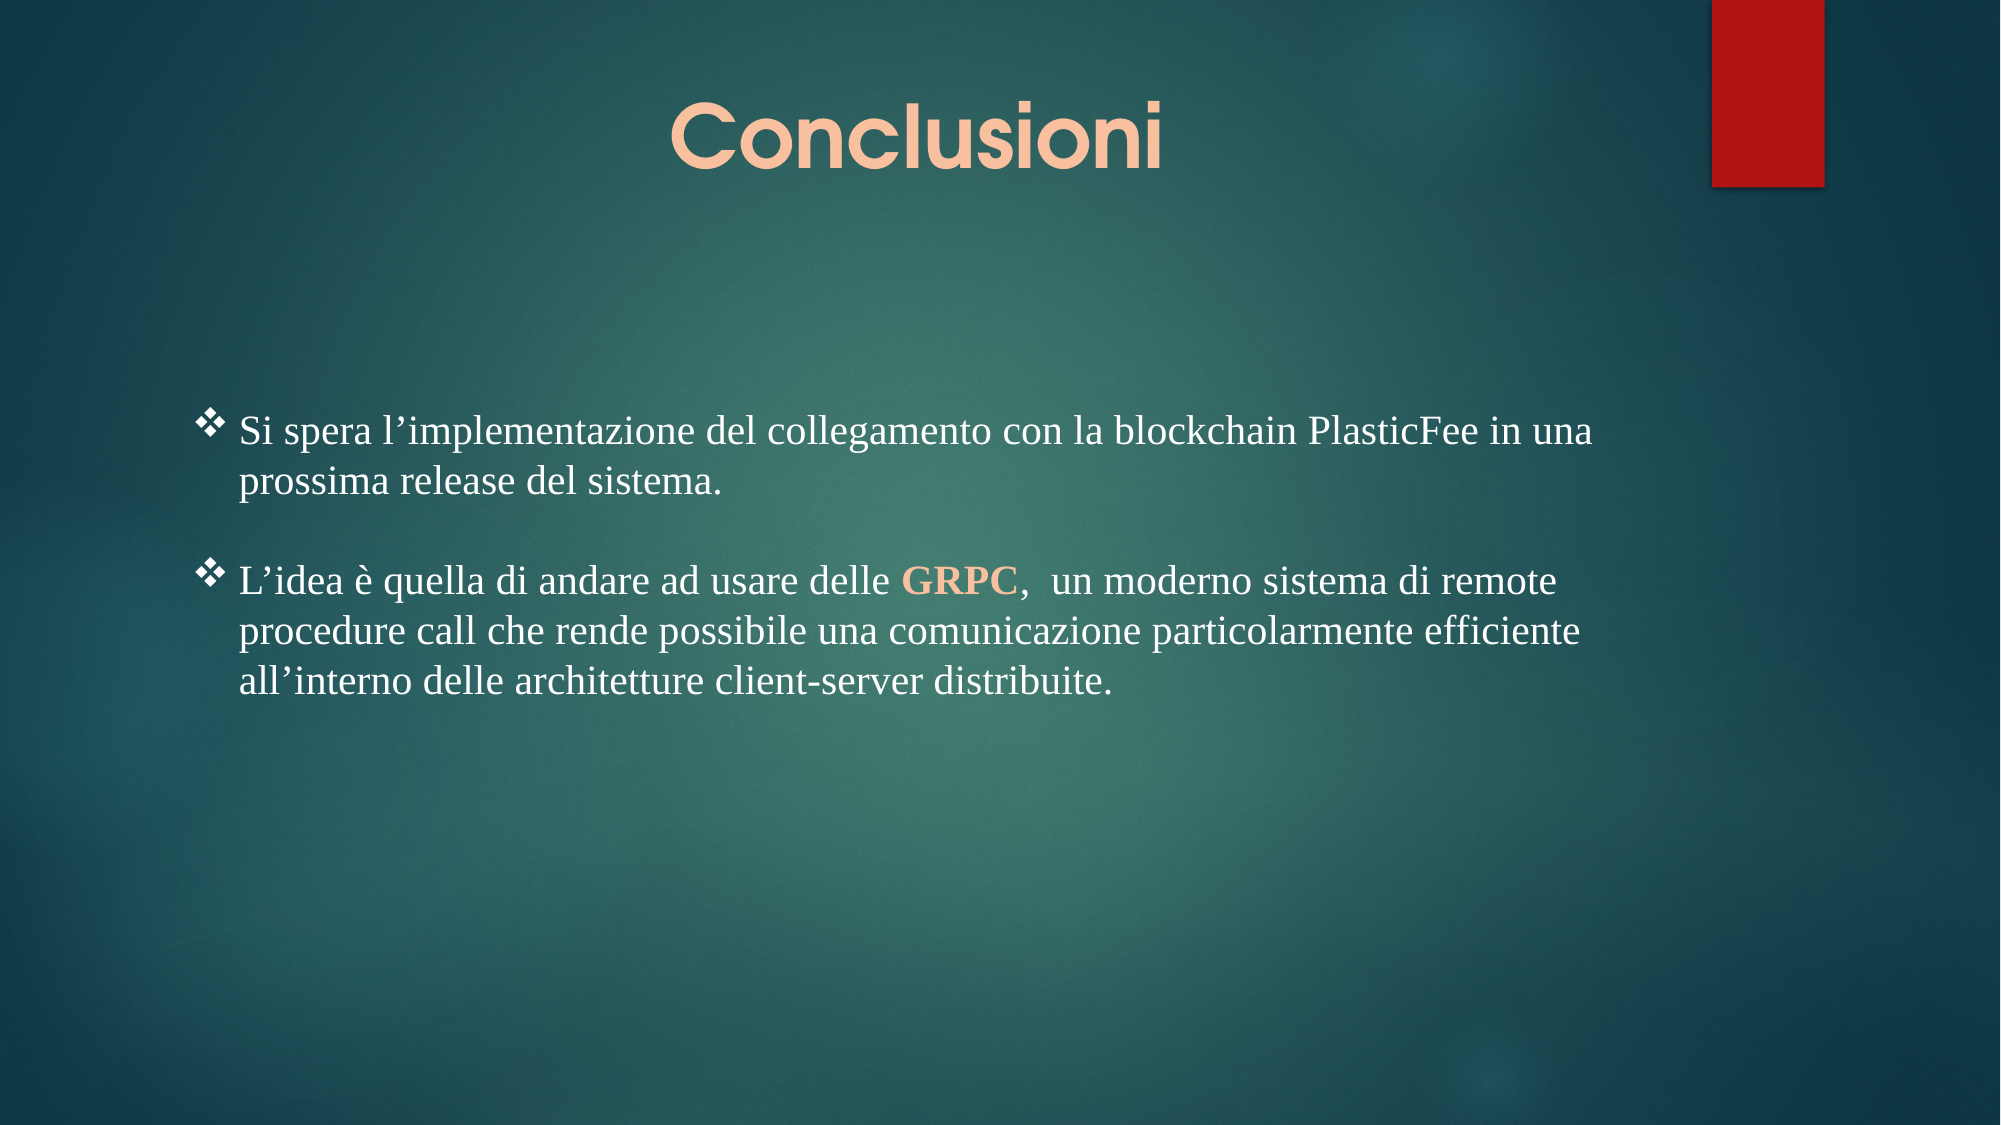

# Conclusioni

Si spera l’implementazione del collegamento con la blockchain PlasticFee in una prossima release del sistema.

L’idea è quella di andare ad usare delle GRPC,  un moderno sistema di remote procedure call che rende possibile una comunicazione particolarmente efficiente all’interno delle architetture client-server distribuite.